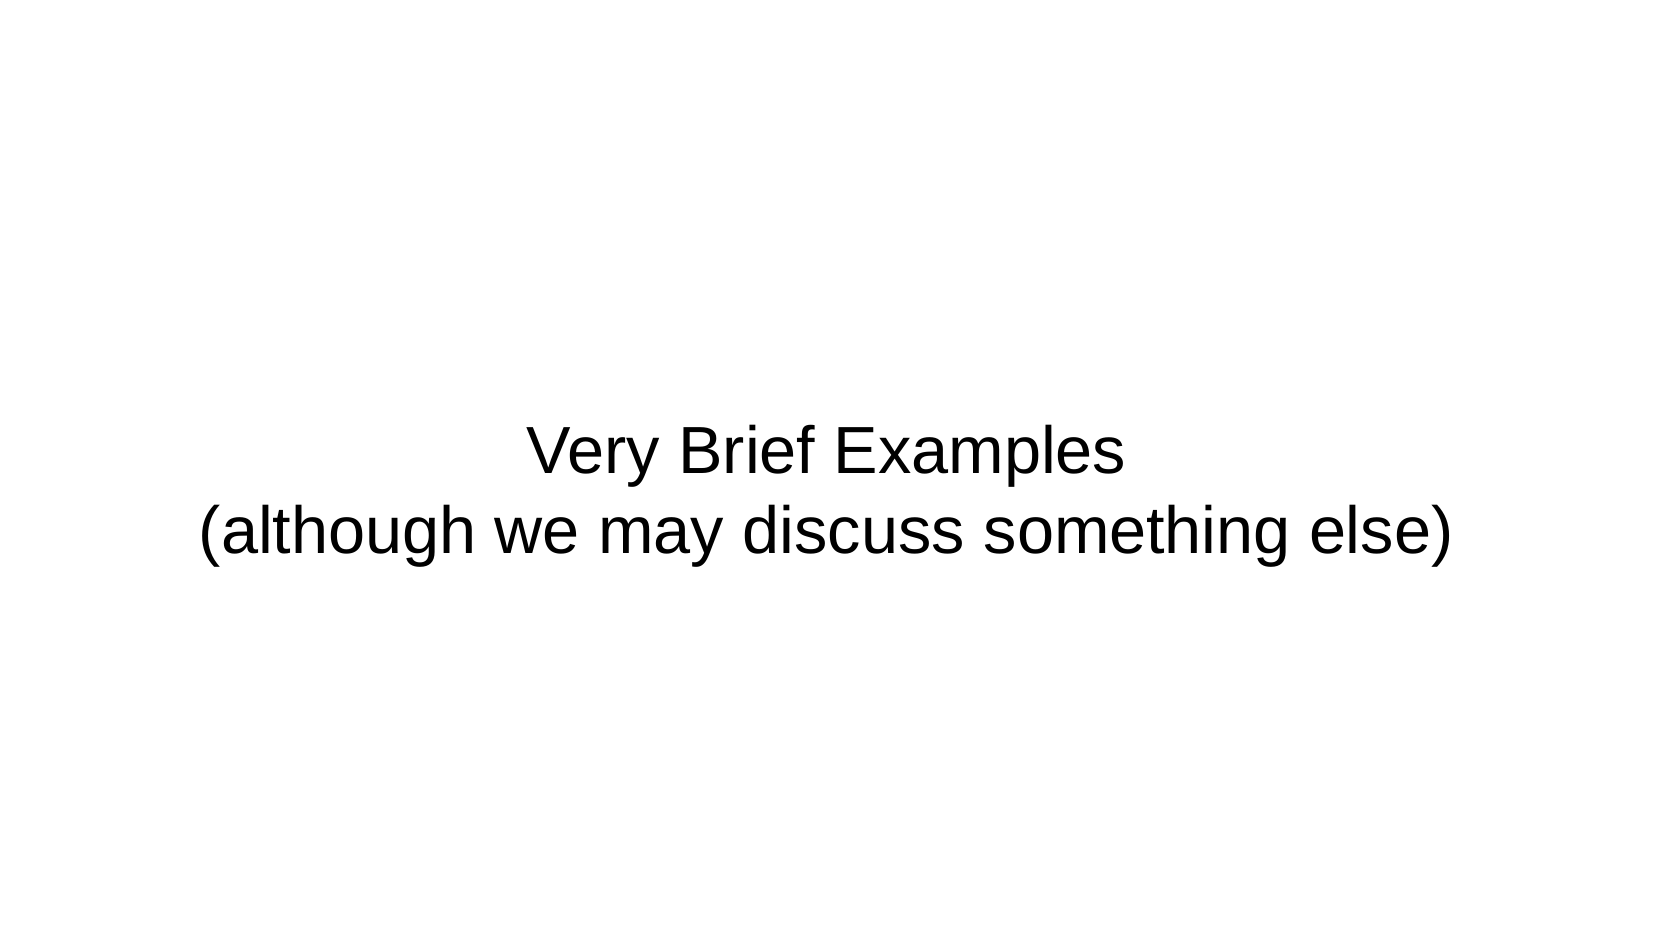

Very Brief Examples
(although we may discuss something else)